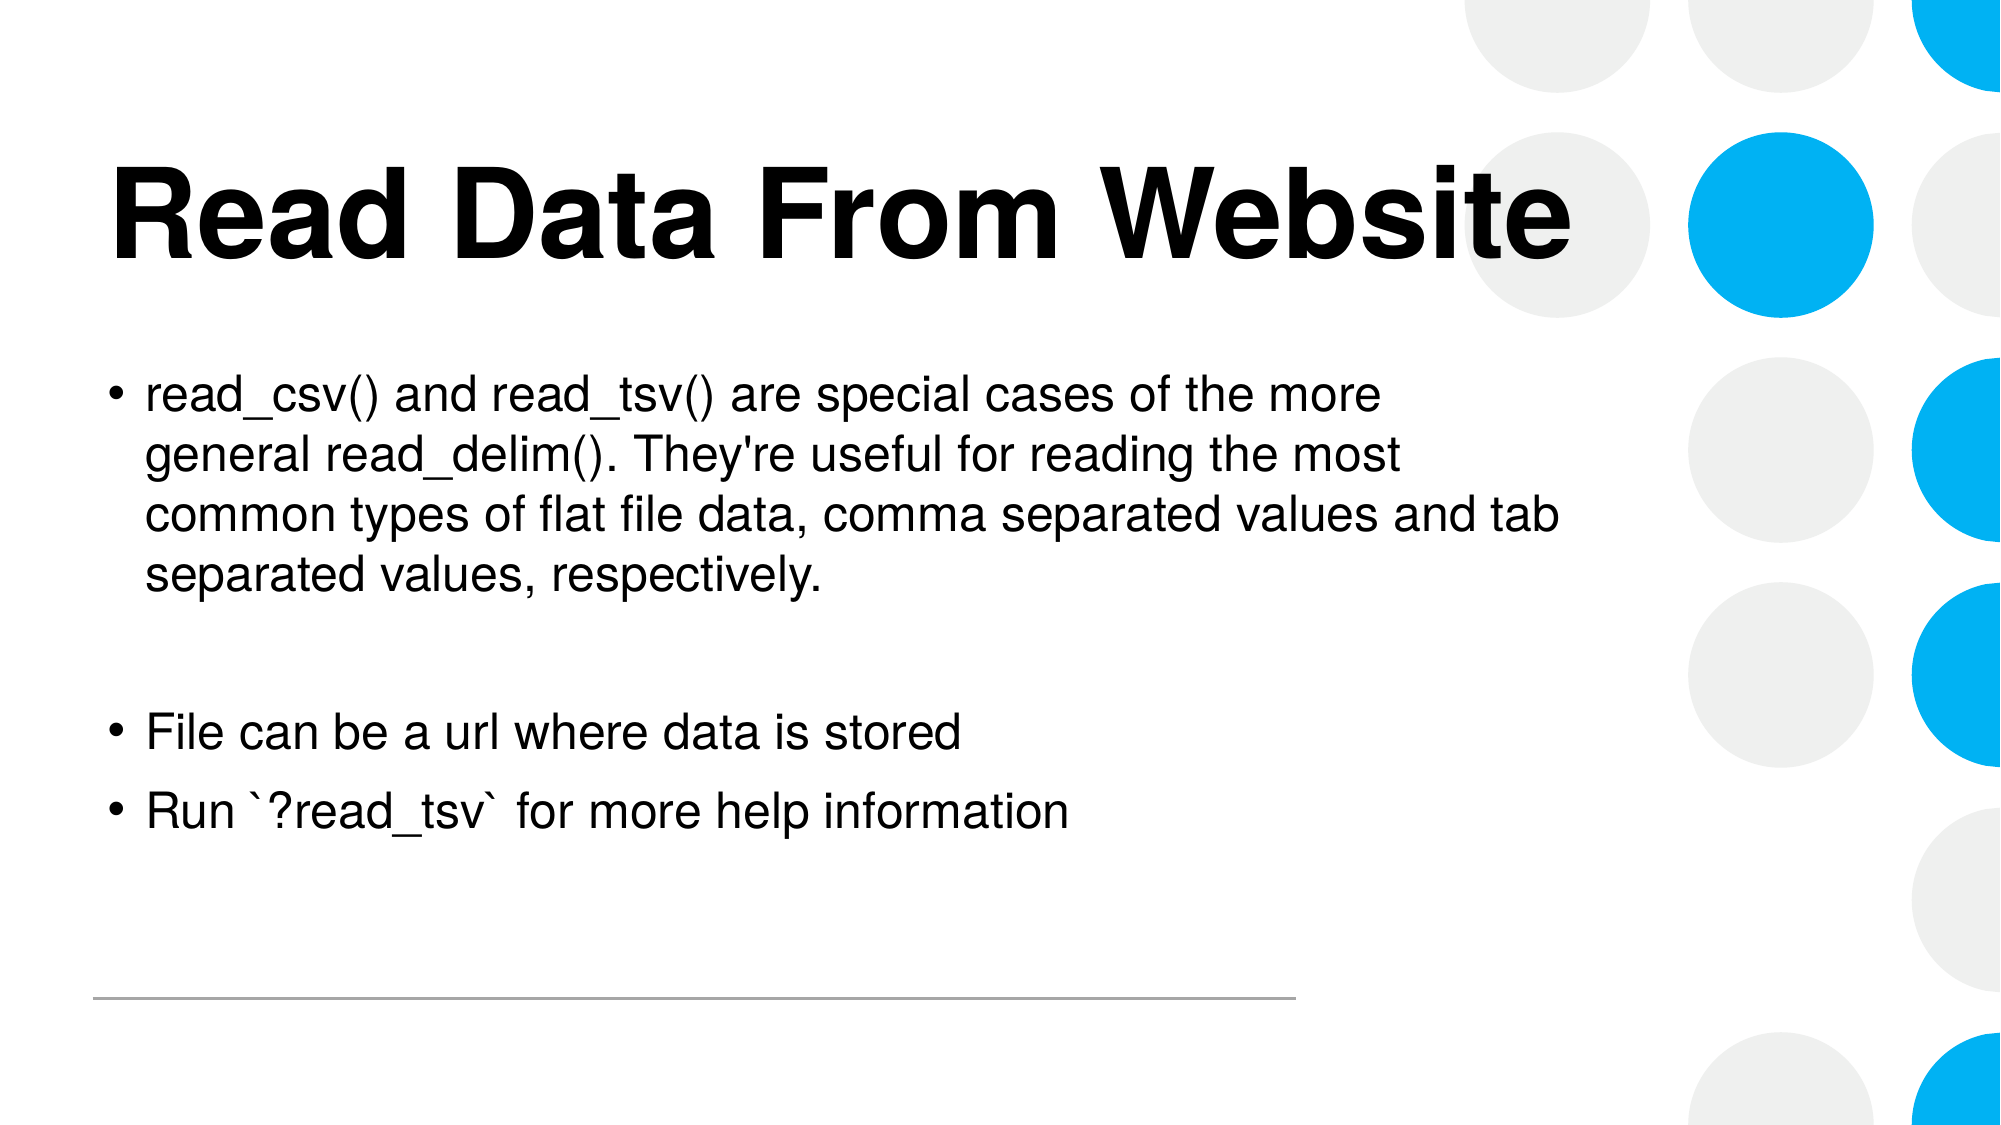

# Read Data From Website
read_csv() and read_tsv() are special cases of the more general read_delim(). They're useful for reading the most common types of flat file data, comma separated values and tab separated values, respectively.

File can be a url where data is stored
Run `?read_tsv` for more help information